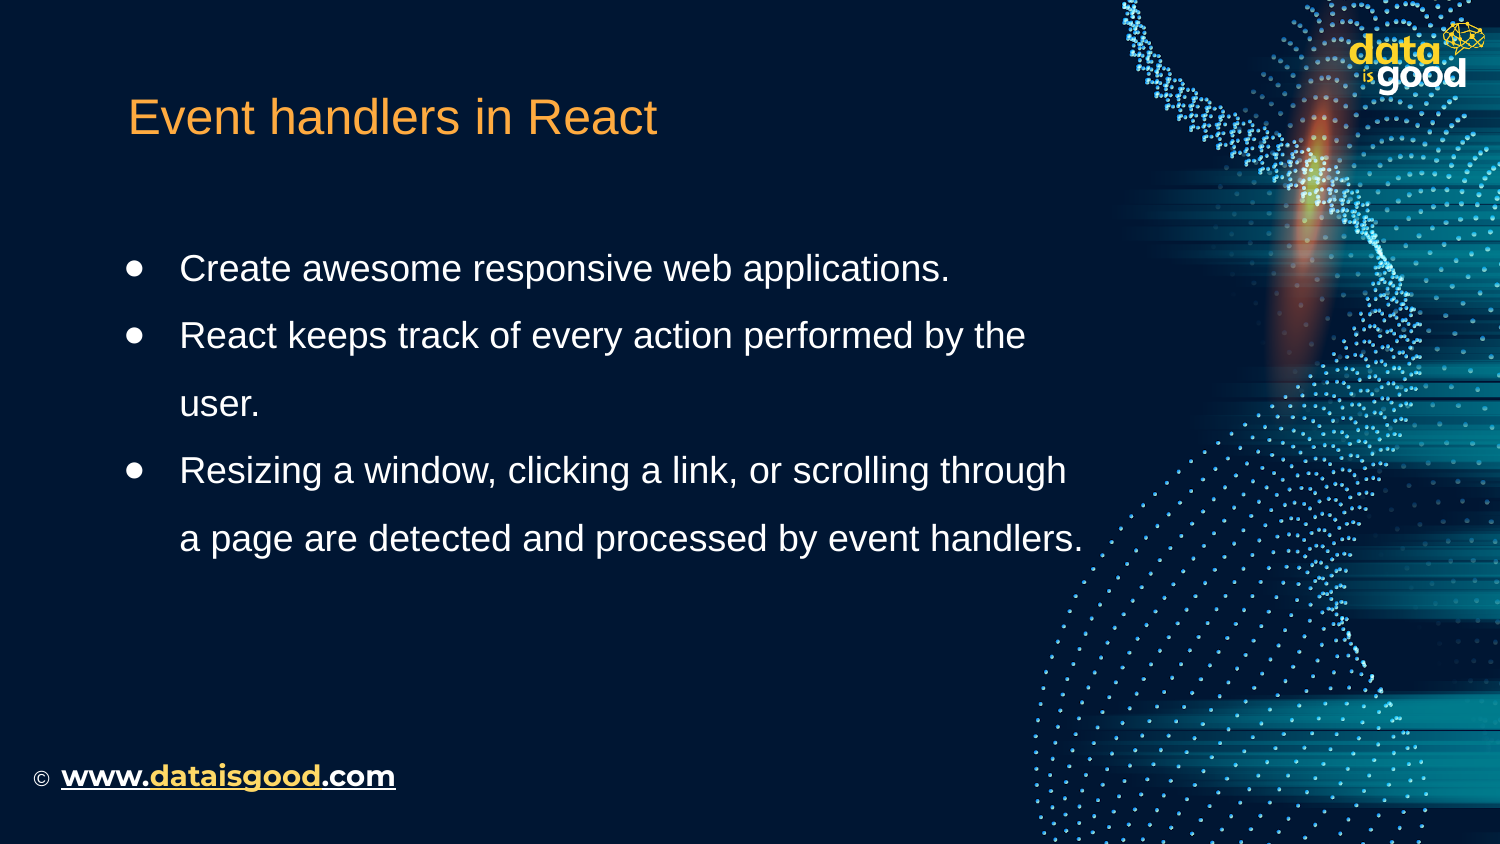

# Event handlers in React
Create awesome responsive web applications.
React keeps track of every action performed by the user.
Resizing a window, clicking a link, or scrolling through a page are detected and processed by event handlers.